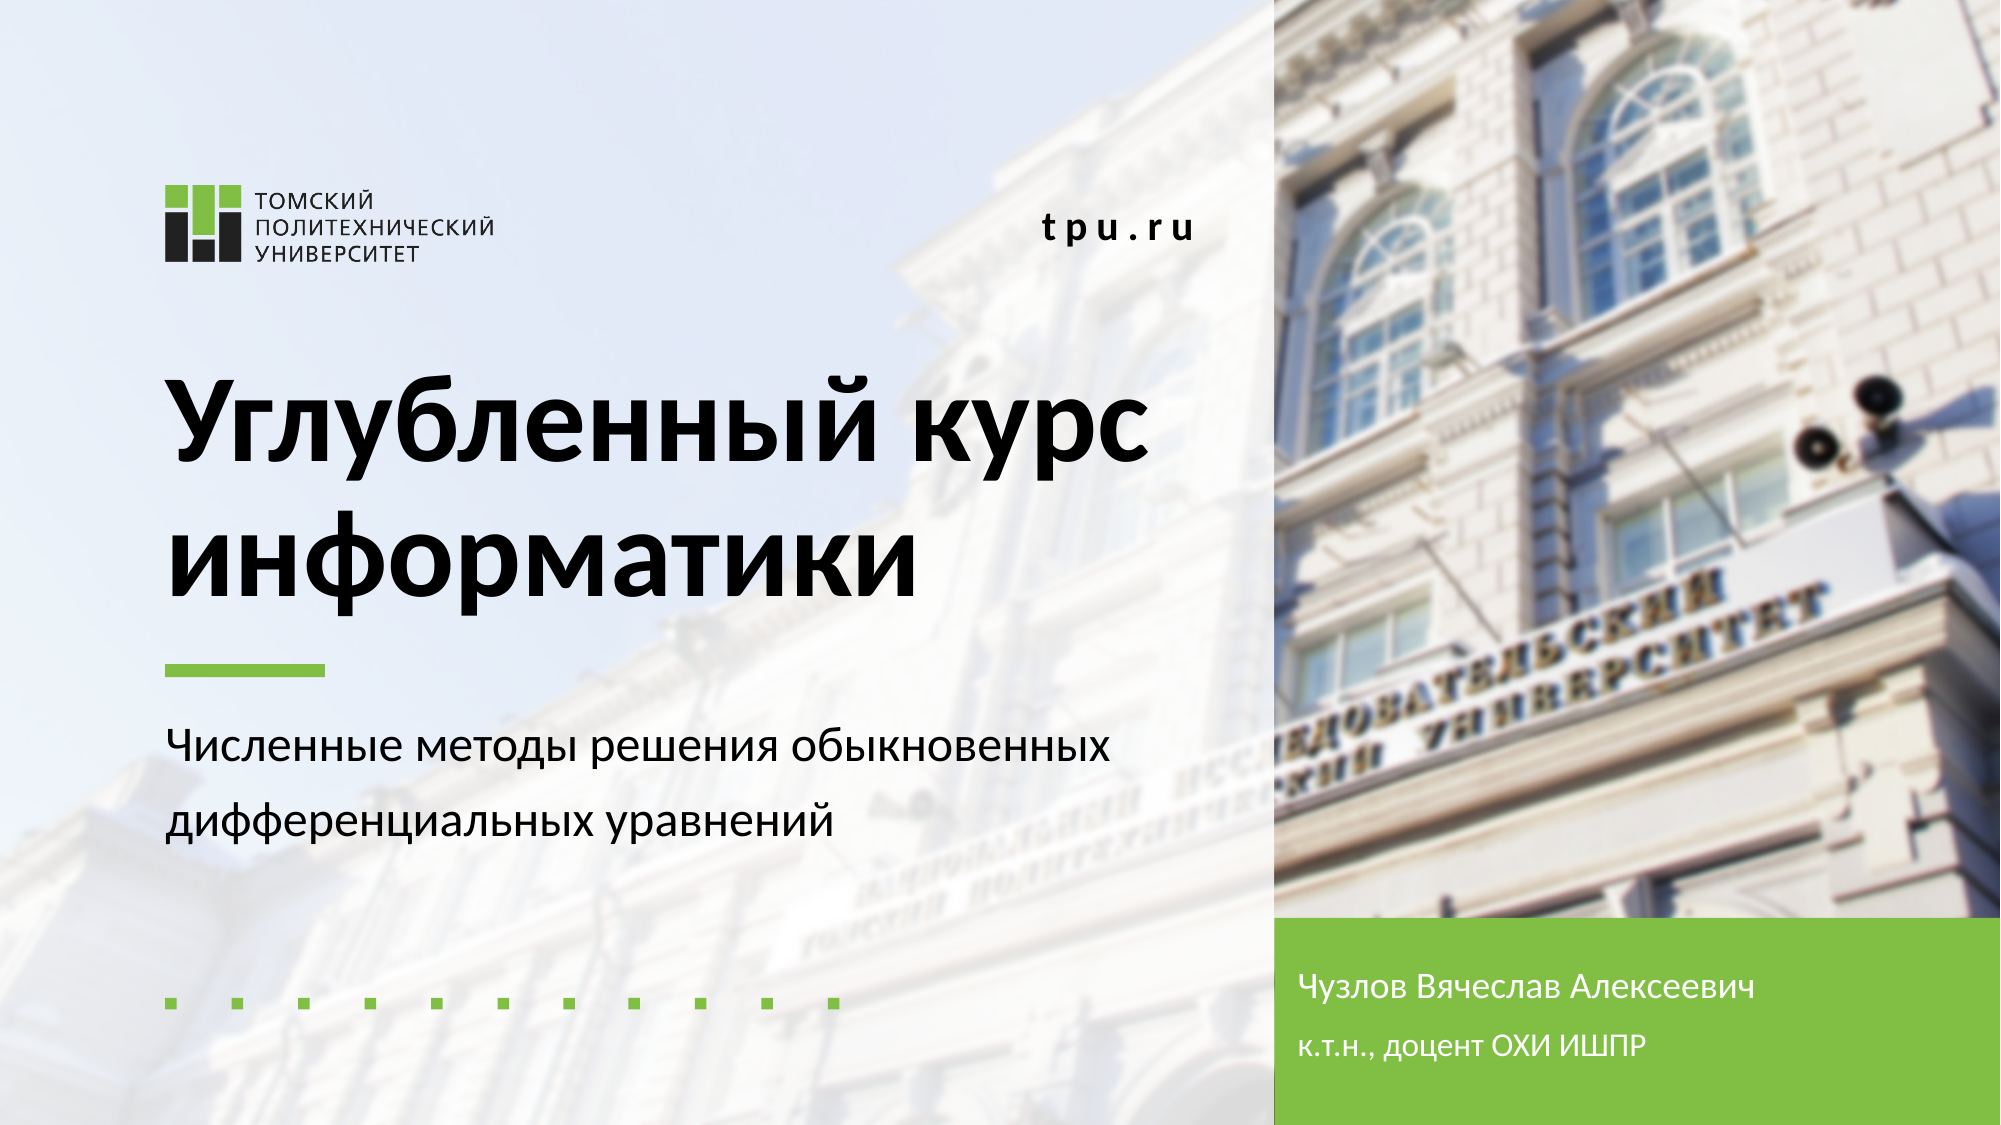

# Углубленный курс информатики
Численные методы решения обыкновенных
дифференциальных уравнений
Чузлов Вячеслав Алексеевич
к.т.н., доцент ОХИ ИШПР